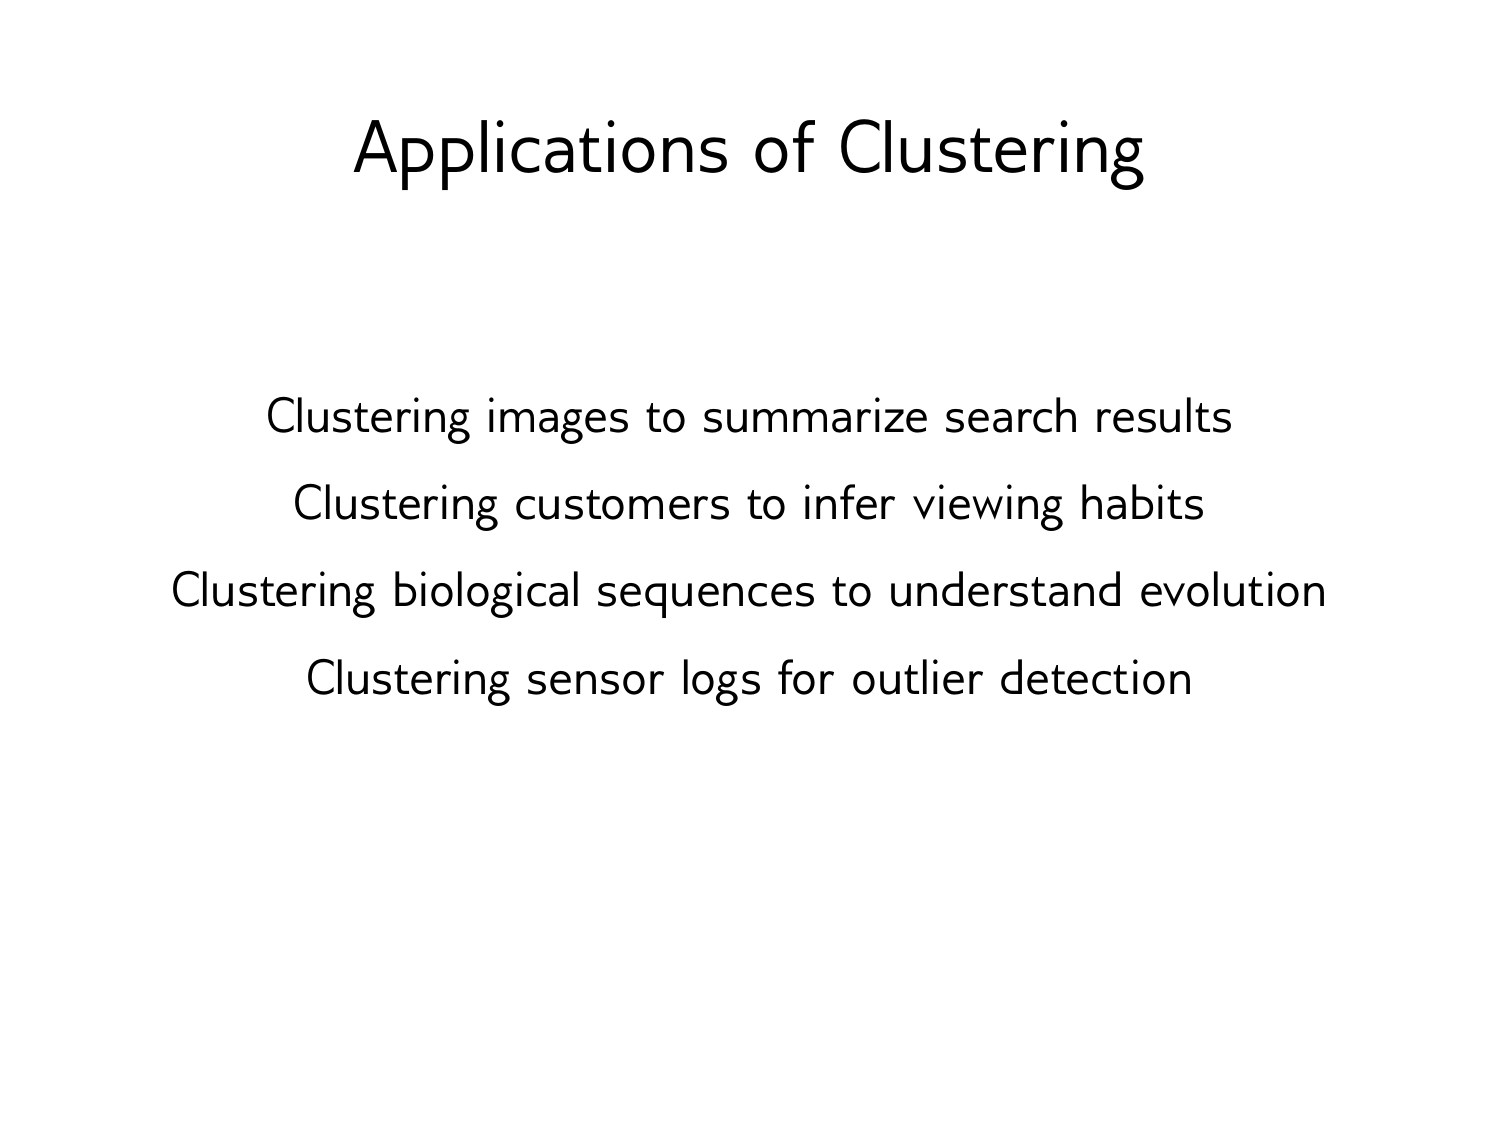

Applications of Clustering
Clustering images to summarize search results
Clustering customers to infer viewing habits
Clustering biological sequences to understand evolution
Clustering sensor logs for outlier detection